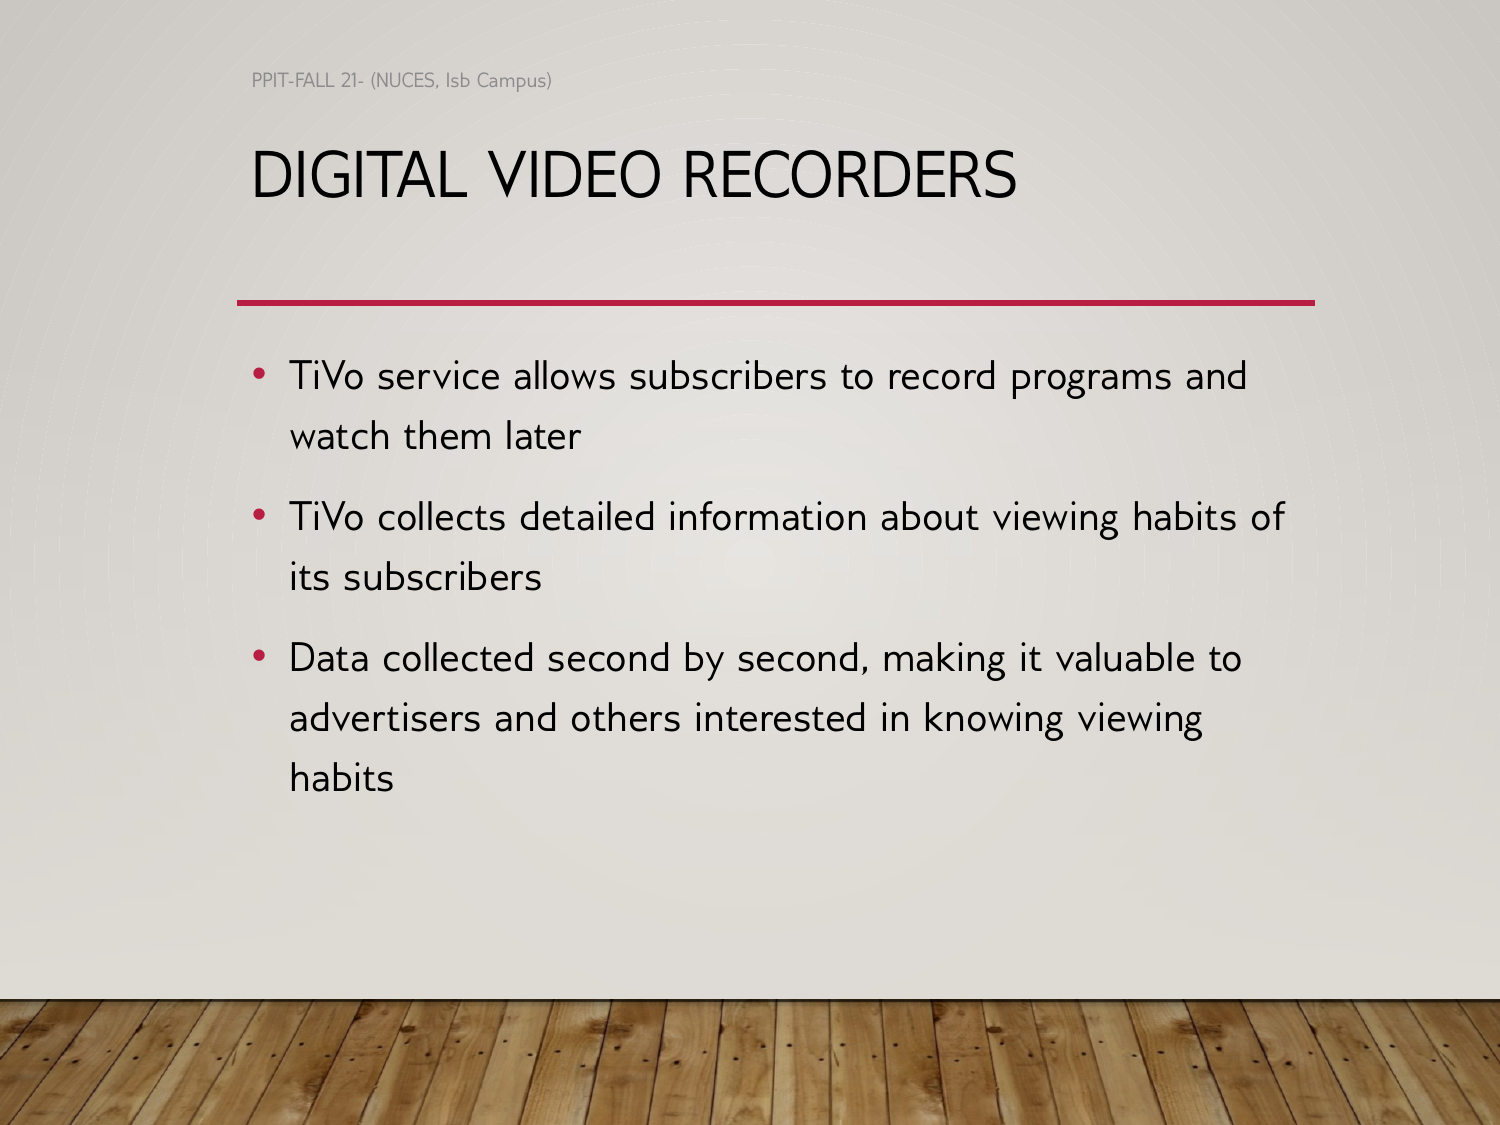

PPIT-FALL 21- (NUCES, Isb Campus)
# Digital Video Recorders
TiVo service allows subscribers to record programs and watch them later
TiVo collects detailed information about viewing habits of its subscribers
Data collected second by second, making it valuable to advertisers and others interested in knowing viewing habits